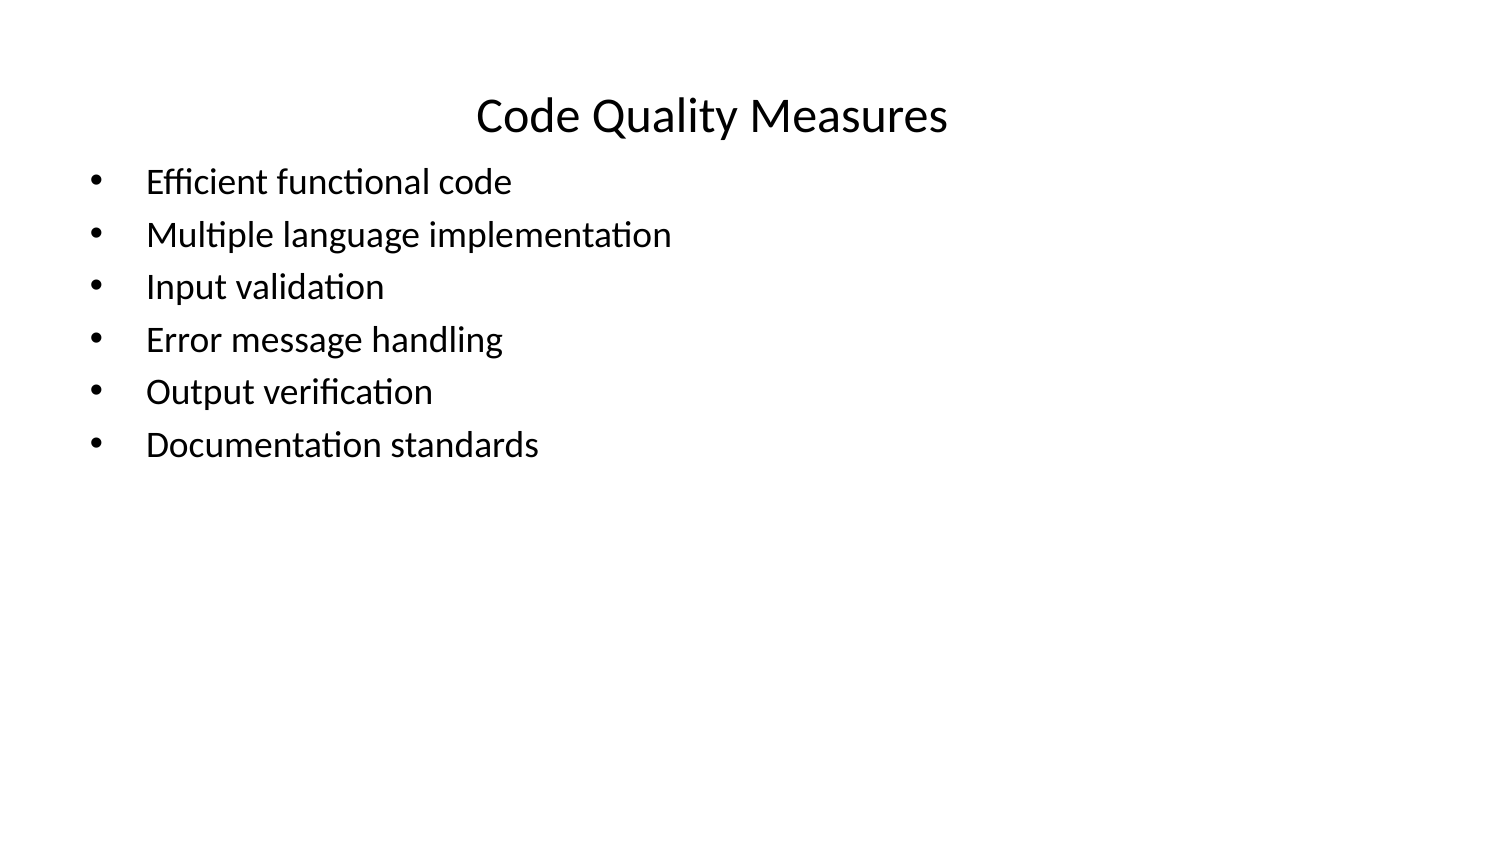

Code Quality Measures
Efficient functional code
Multiple language implementation
Input validation
Error message handling
Output verification
Documentation standards